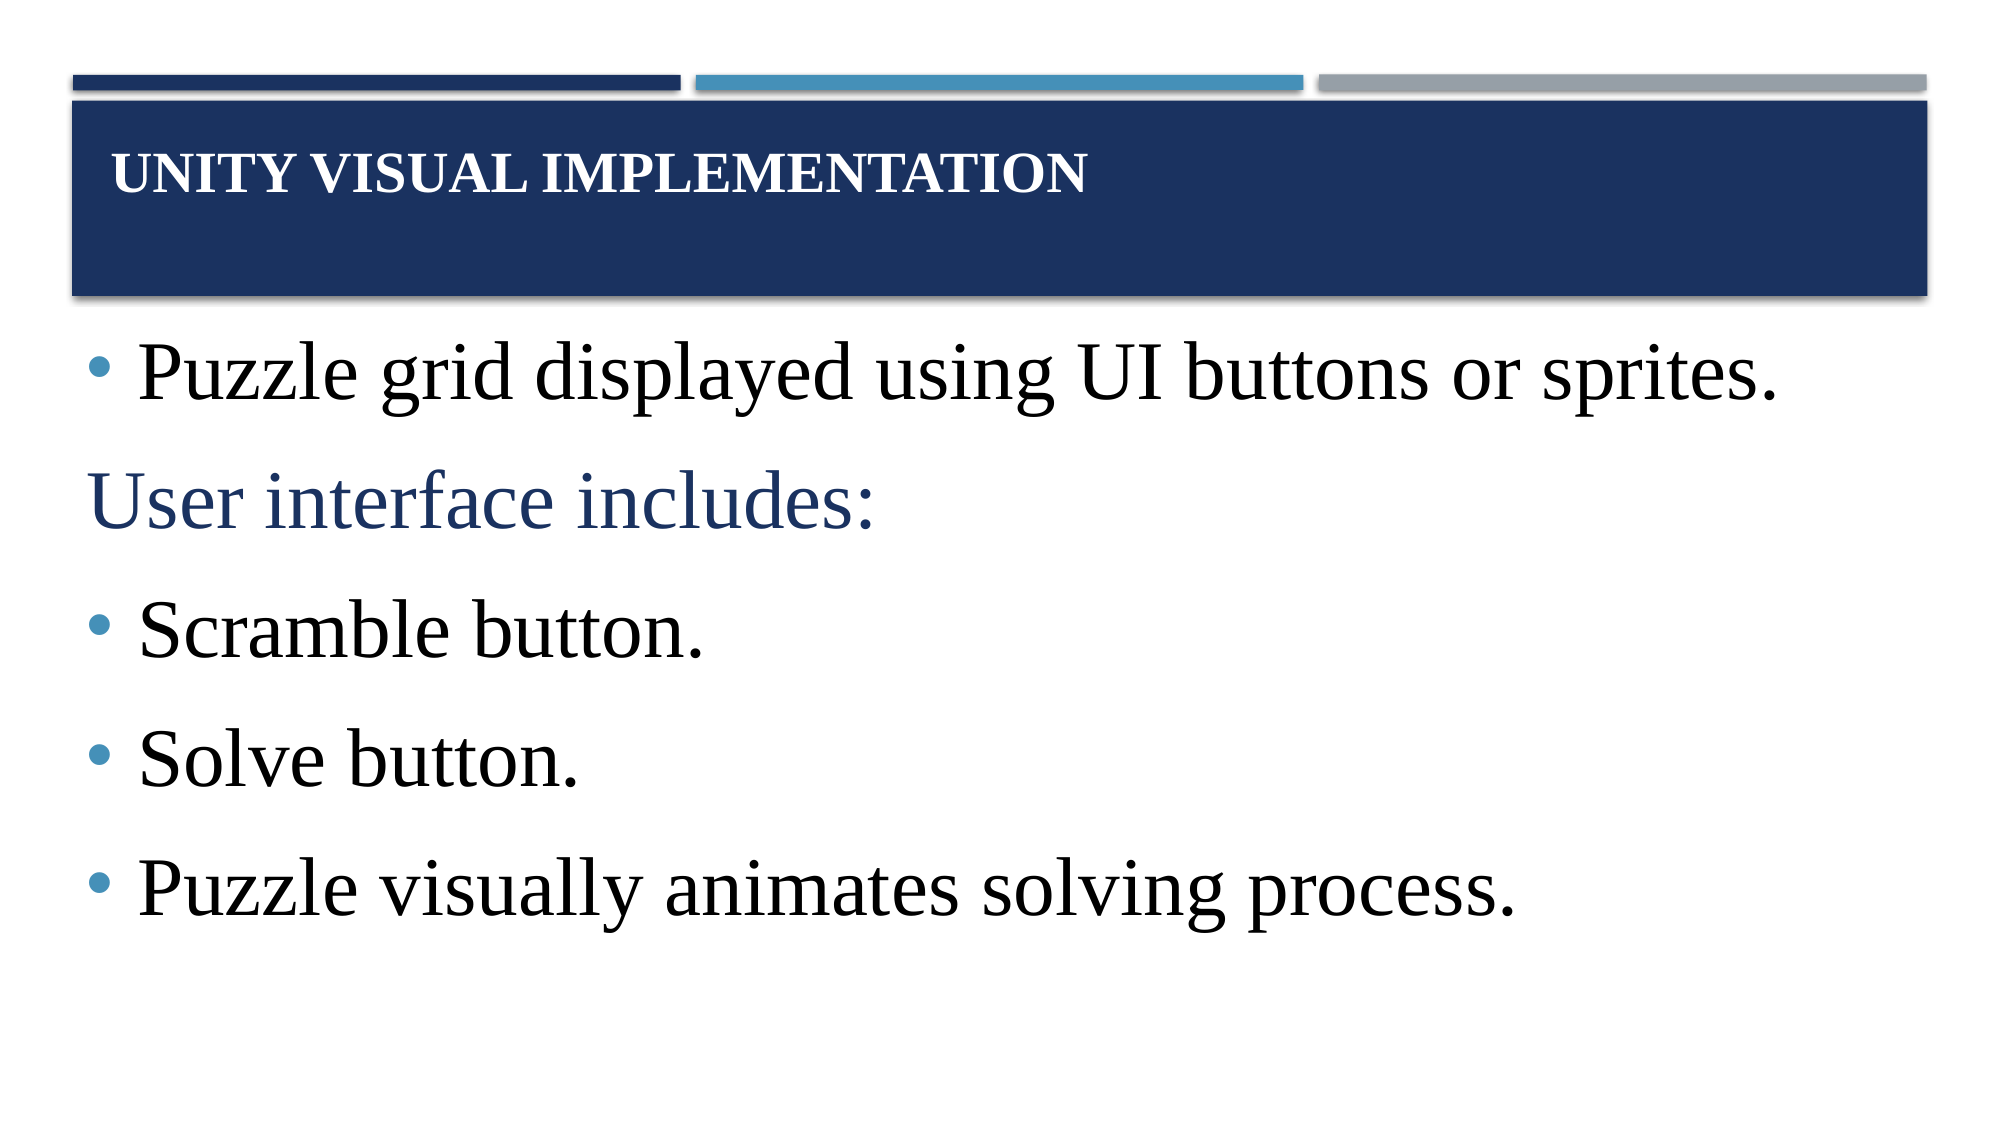

# Unity Visual Implementation
Puzzle grid displayed using UI buttons or sprites.
User interface includes:
Scramble button.
Solve button.
Puzzle visually animates solving process.